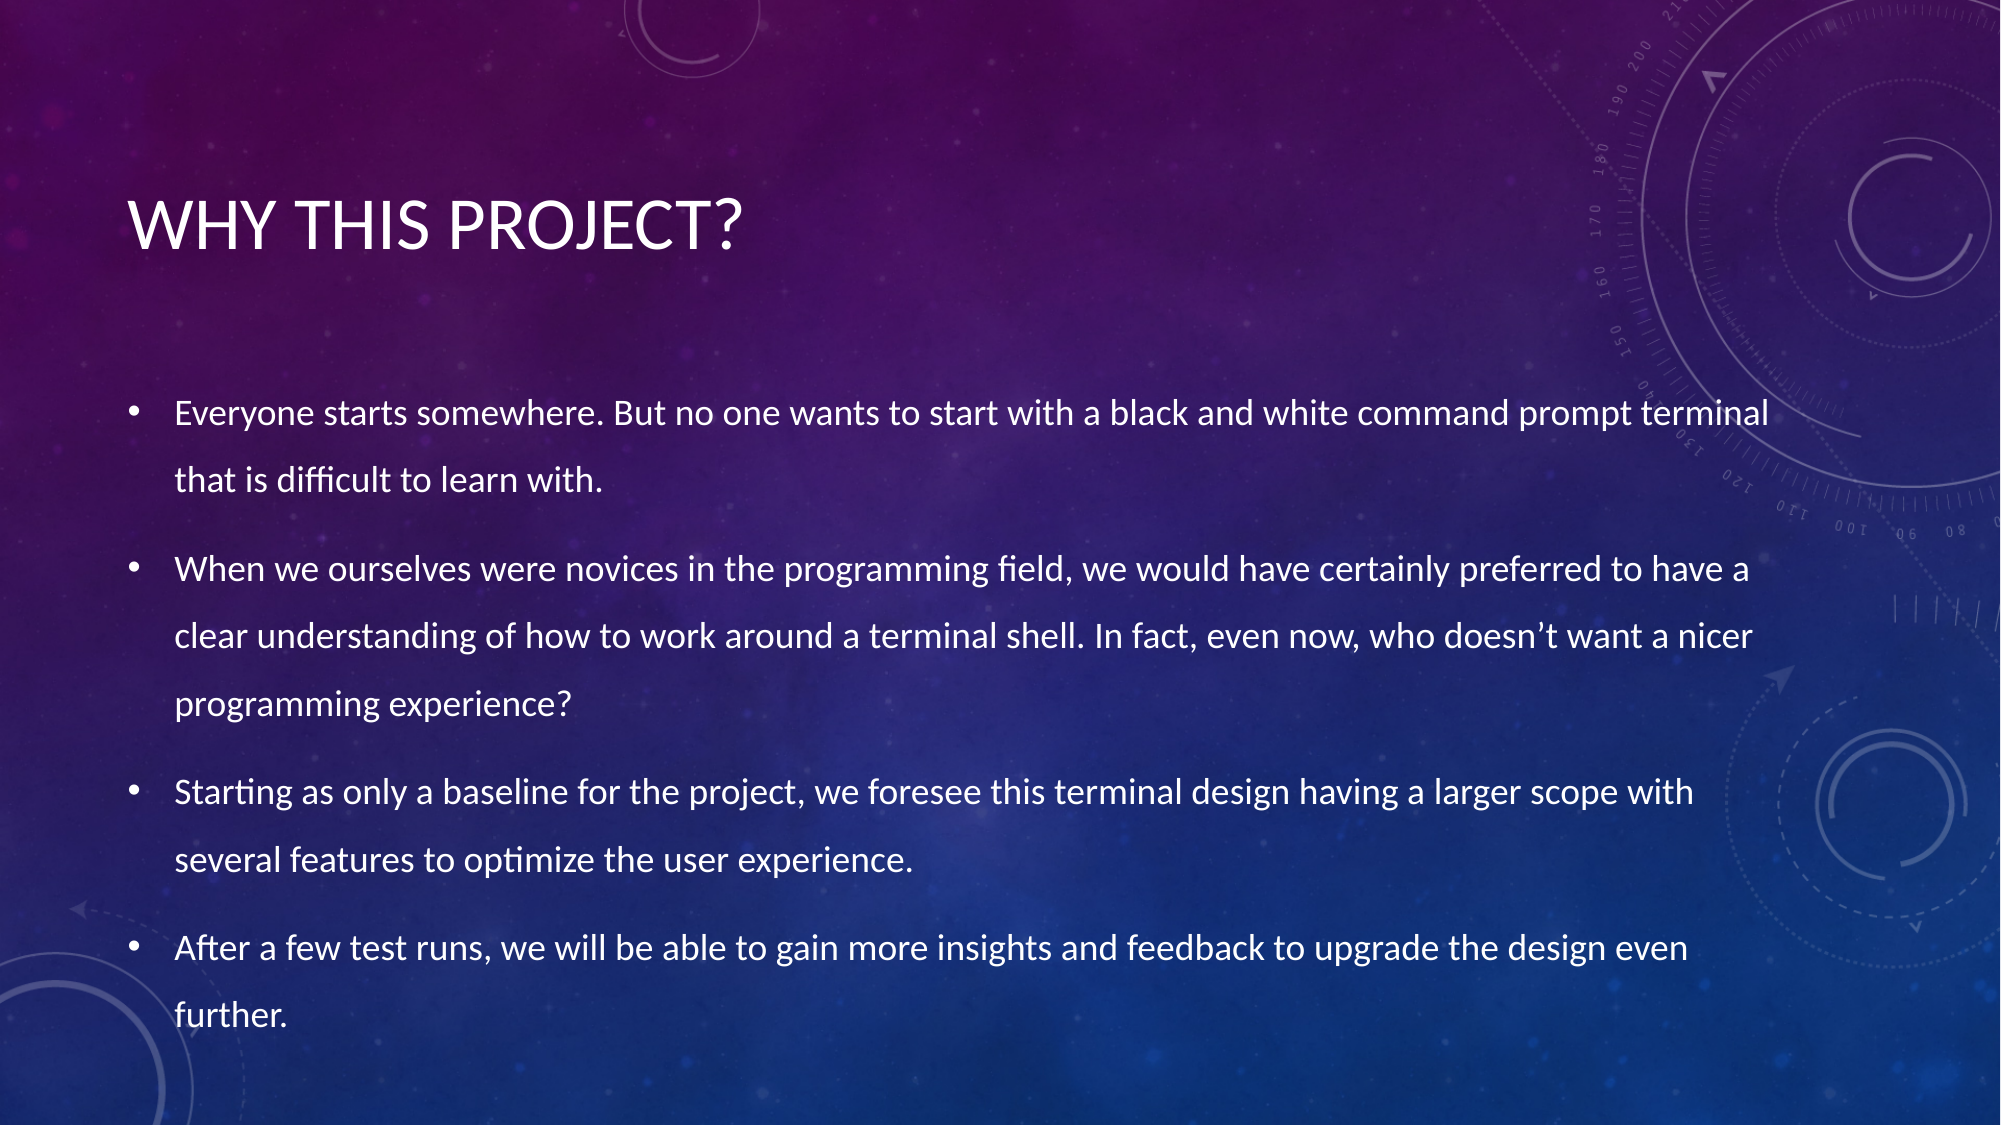

# Why this project?
Everyone starts somewhere. But no one wants to start with a black and white command prompt terminal that is difficult to learn with.
When we ourselves were novices in the programming field, we would have certainly preferred to have a clear understanding of how to work around a terminal shell. In fact, even now, who doesn’t want a nicer programming experience?
Starting as only a baseline for the project, we foresee this terminal design having a larger scope with several features to optimize the user experience.
After a few test runs, we will be able to gain more insights and feedback to upgrade the design even further.